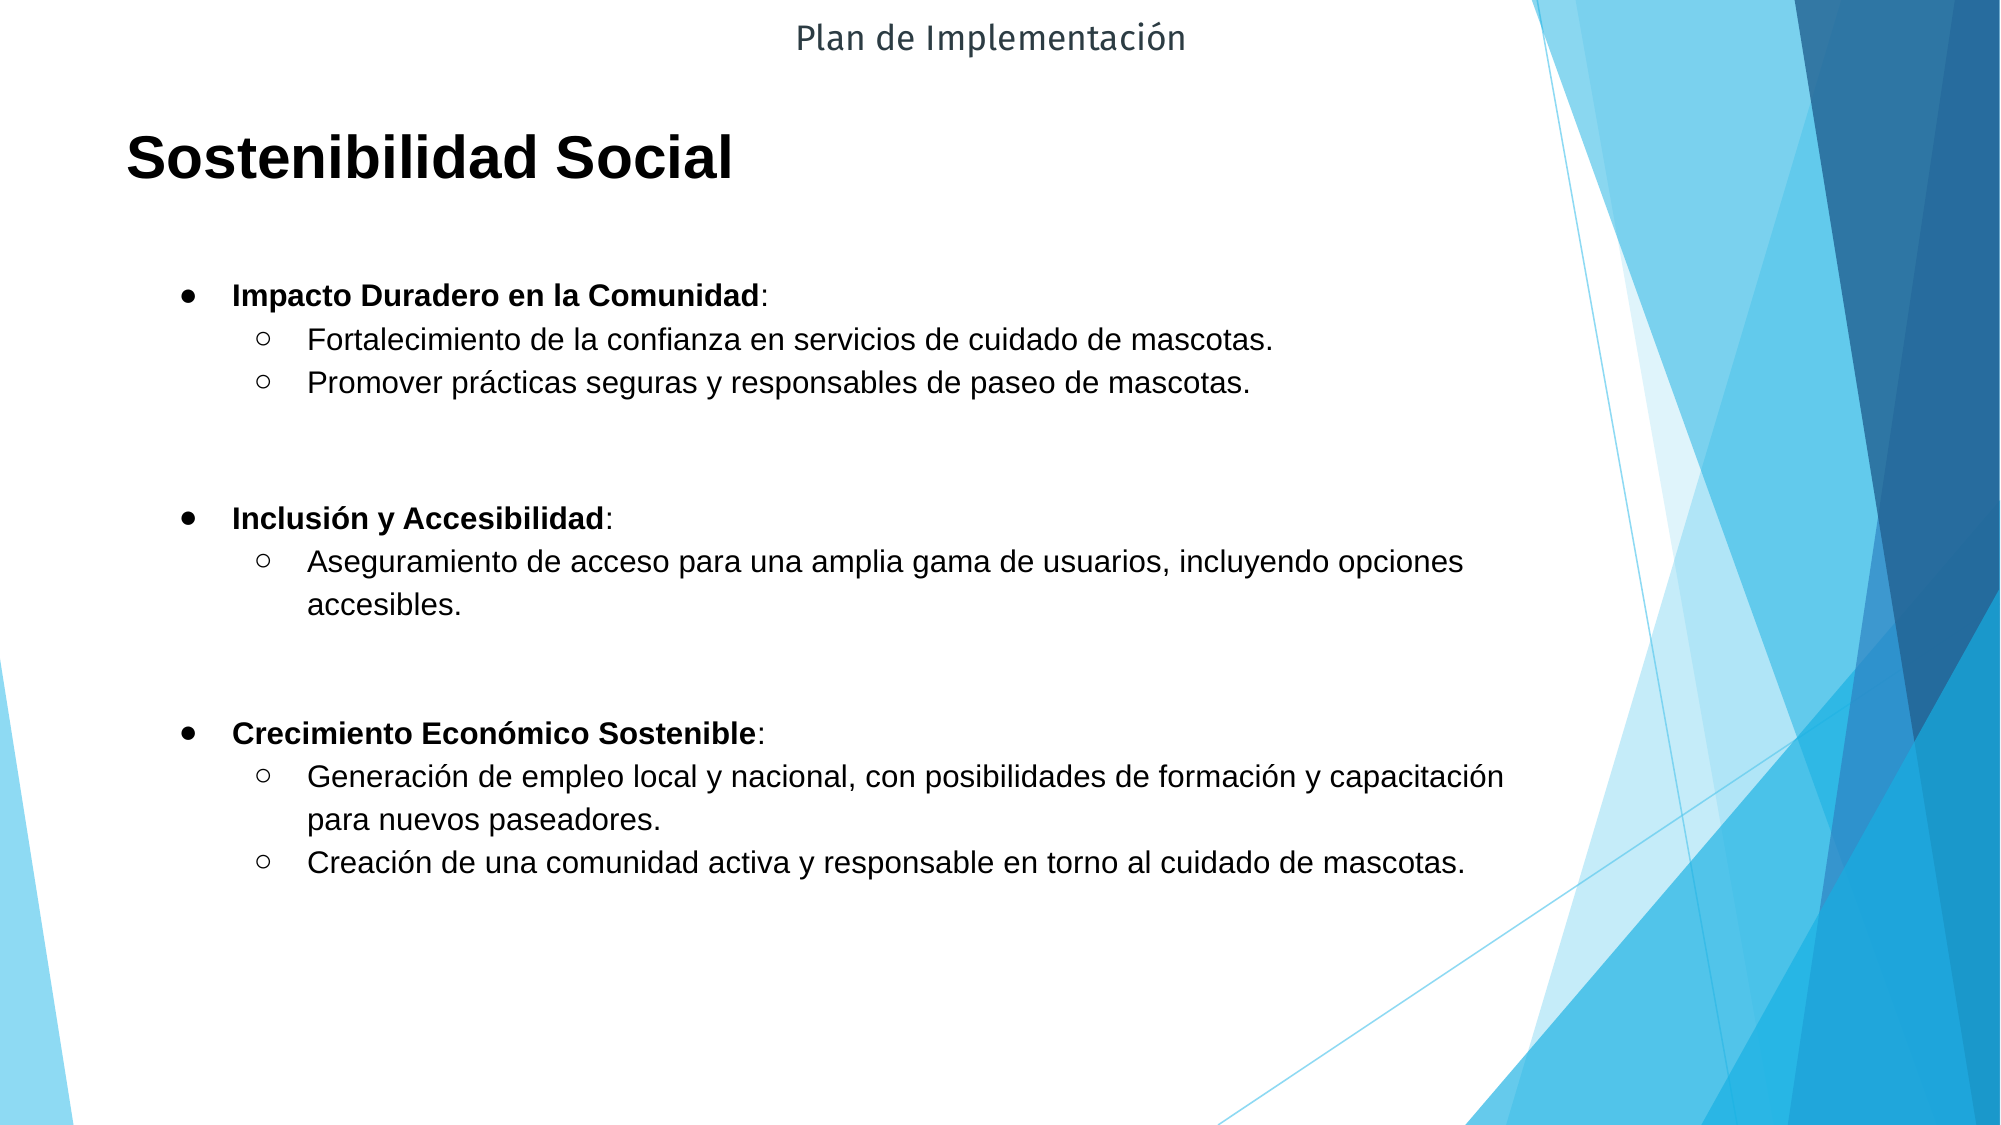

Plan de Implementación
# Sostenibilidad Social

Impacto Duradero en la Comunidad:
Fortalecimiento de la confianza en servicios de cuidado de mascotas.
Promover prácticas seguras y responsables de paseo de mascotas.

Inclusión y Accesibilidad:
Aseguramiento de acceso para una amplia gama de usuarios, incluyendo opciones accesibles.
Crecimiento Económico Sostenible:
Generación de empleo local y nacional, con posibilidades de formación y capacitación para nuevos paseadores.
Creación de una comunidad activa y responsable en torno al cuidado de mascotas.